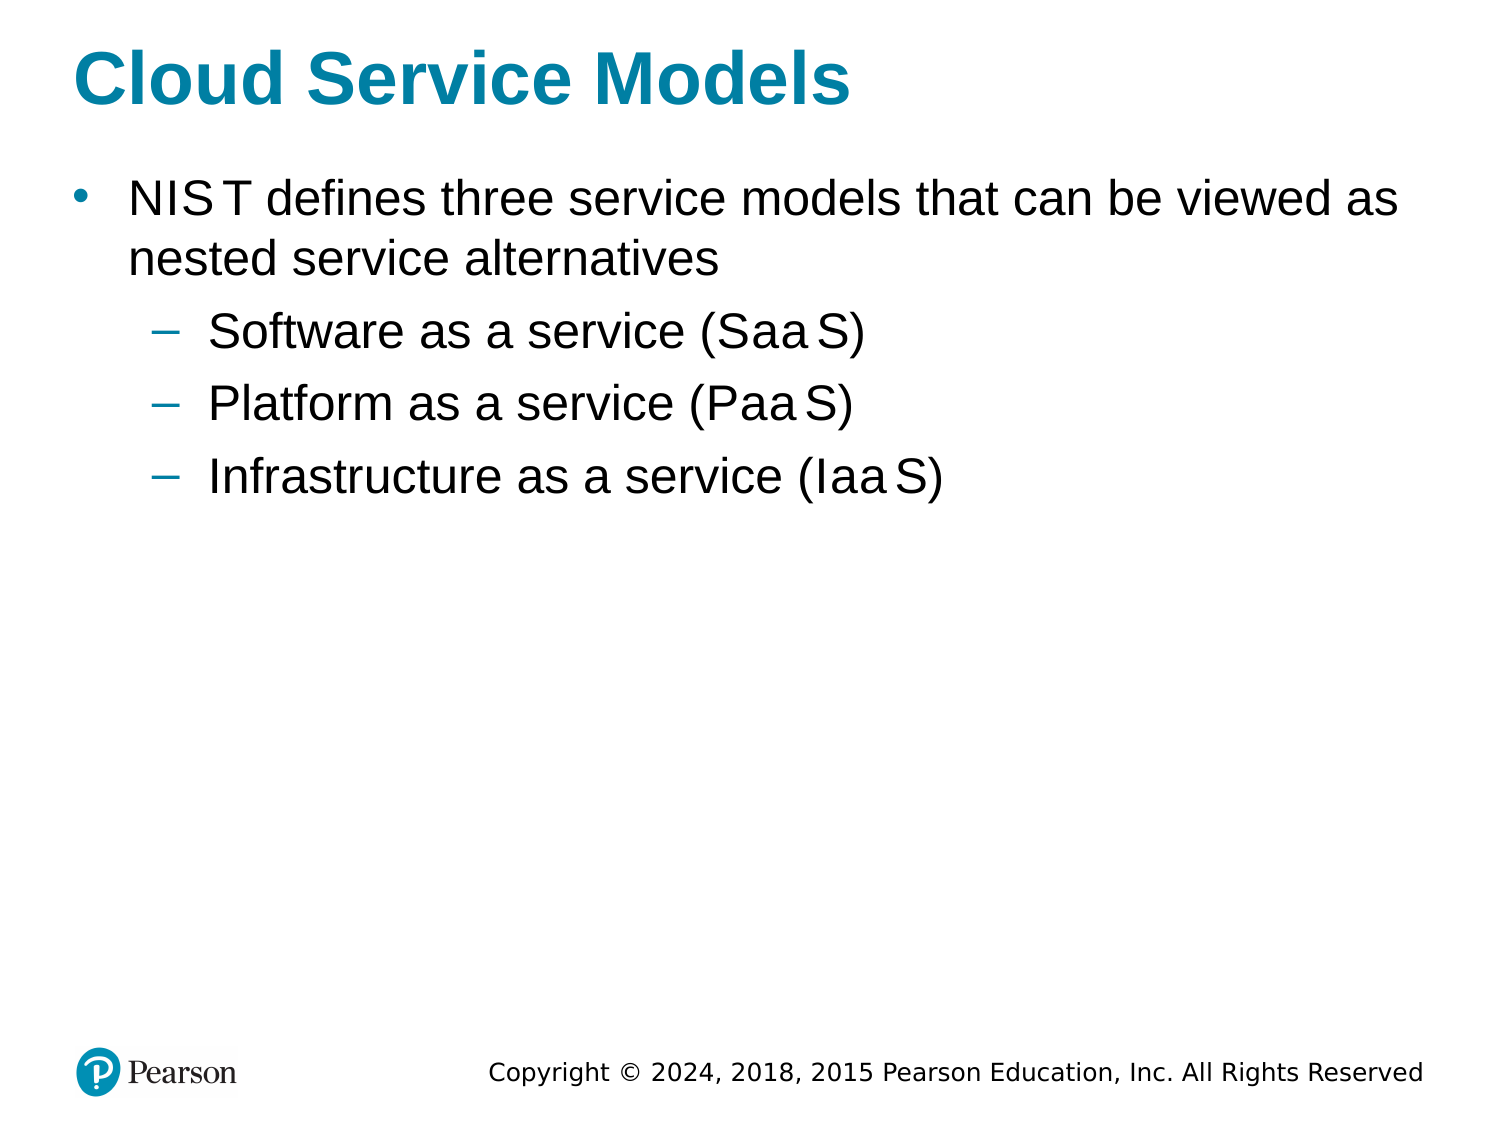

# Cloud Service Models
N I S T defines three service models that can be viewed as nested service alternatives
Software as a service (S a a S)
Platform as a service (P a a S)
Infrastructure as a service (I a a S)